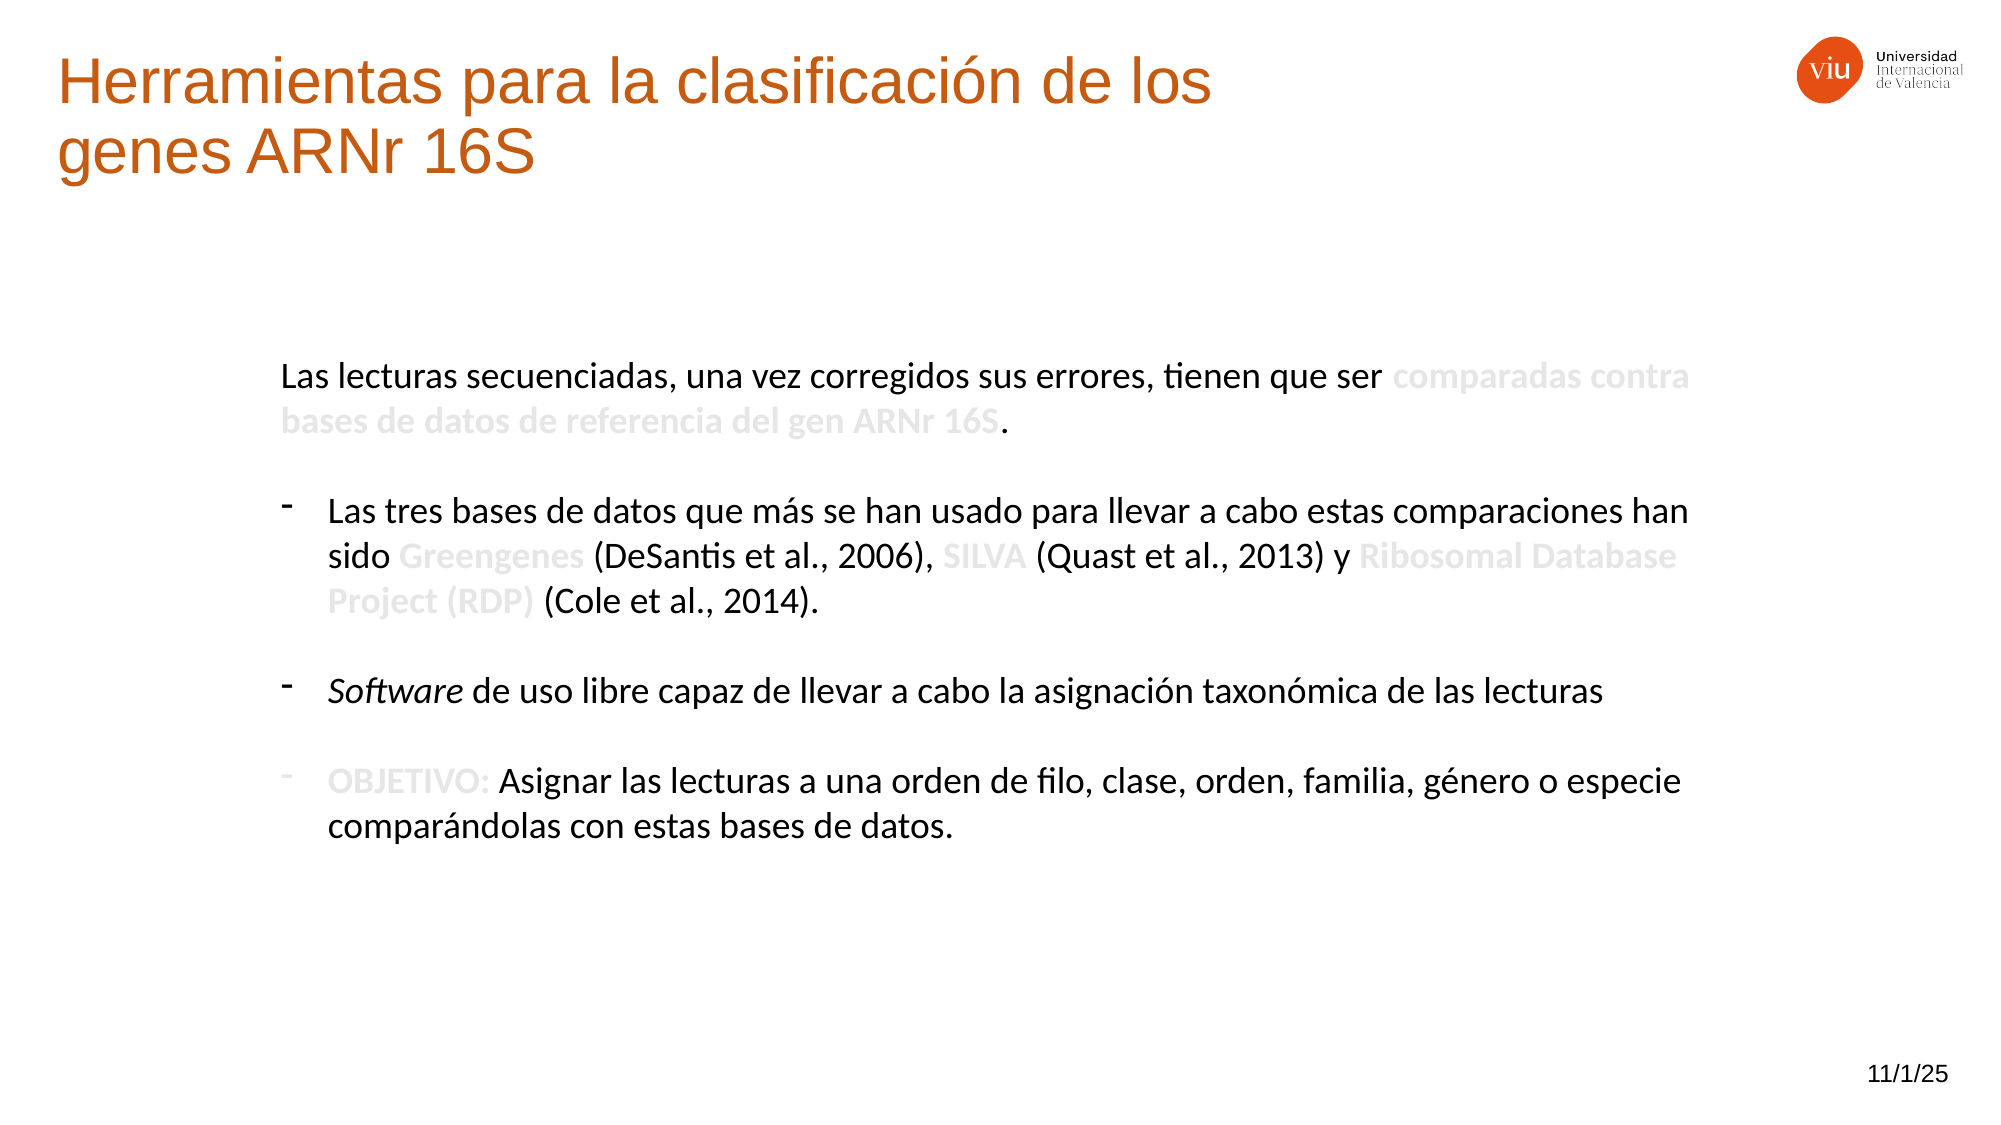

Herramientas para la clasificación de los genes ARNr 16S

Las lecturas secuenciadas, una vez corregidos sus errores, tienen que ser comparadas contra bases de datos de referencia del gen ARNr 16S.

Las tres bases de datos que más se han usado para llevar a cabo estas comparaciones han sido Greengenes (DeSantis et al., 2006), SILVA (Quast et al., 2013) y Ribosomal Database Project (RDP) (Cole et al., 2014).

Software de uso libre capaz de llevar a cabo la asignación taxonómica de las lecturas

OBJETIVO: Asignar las lecturas a una orden de filo, clase, orden, familia, género o especie comparándolas con estas bases de datos.